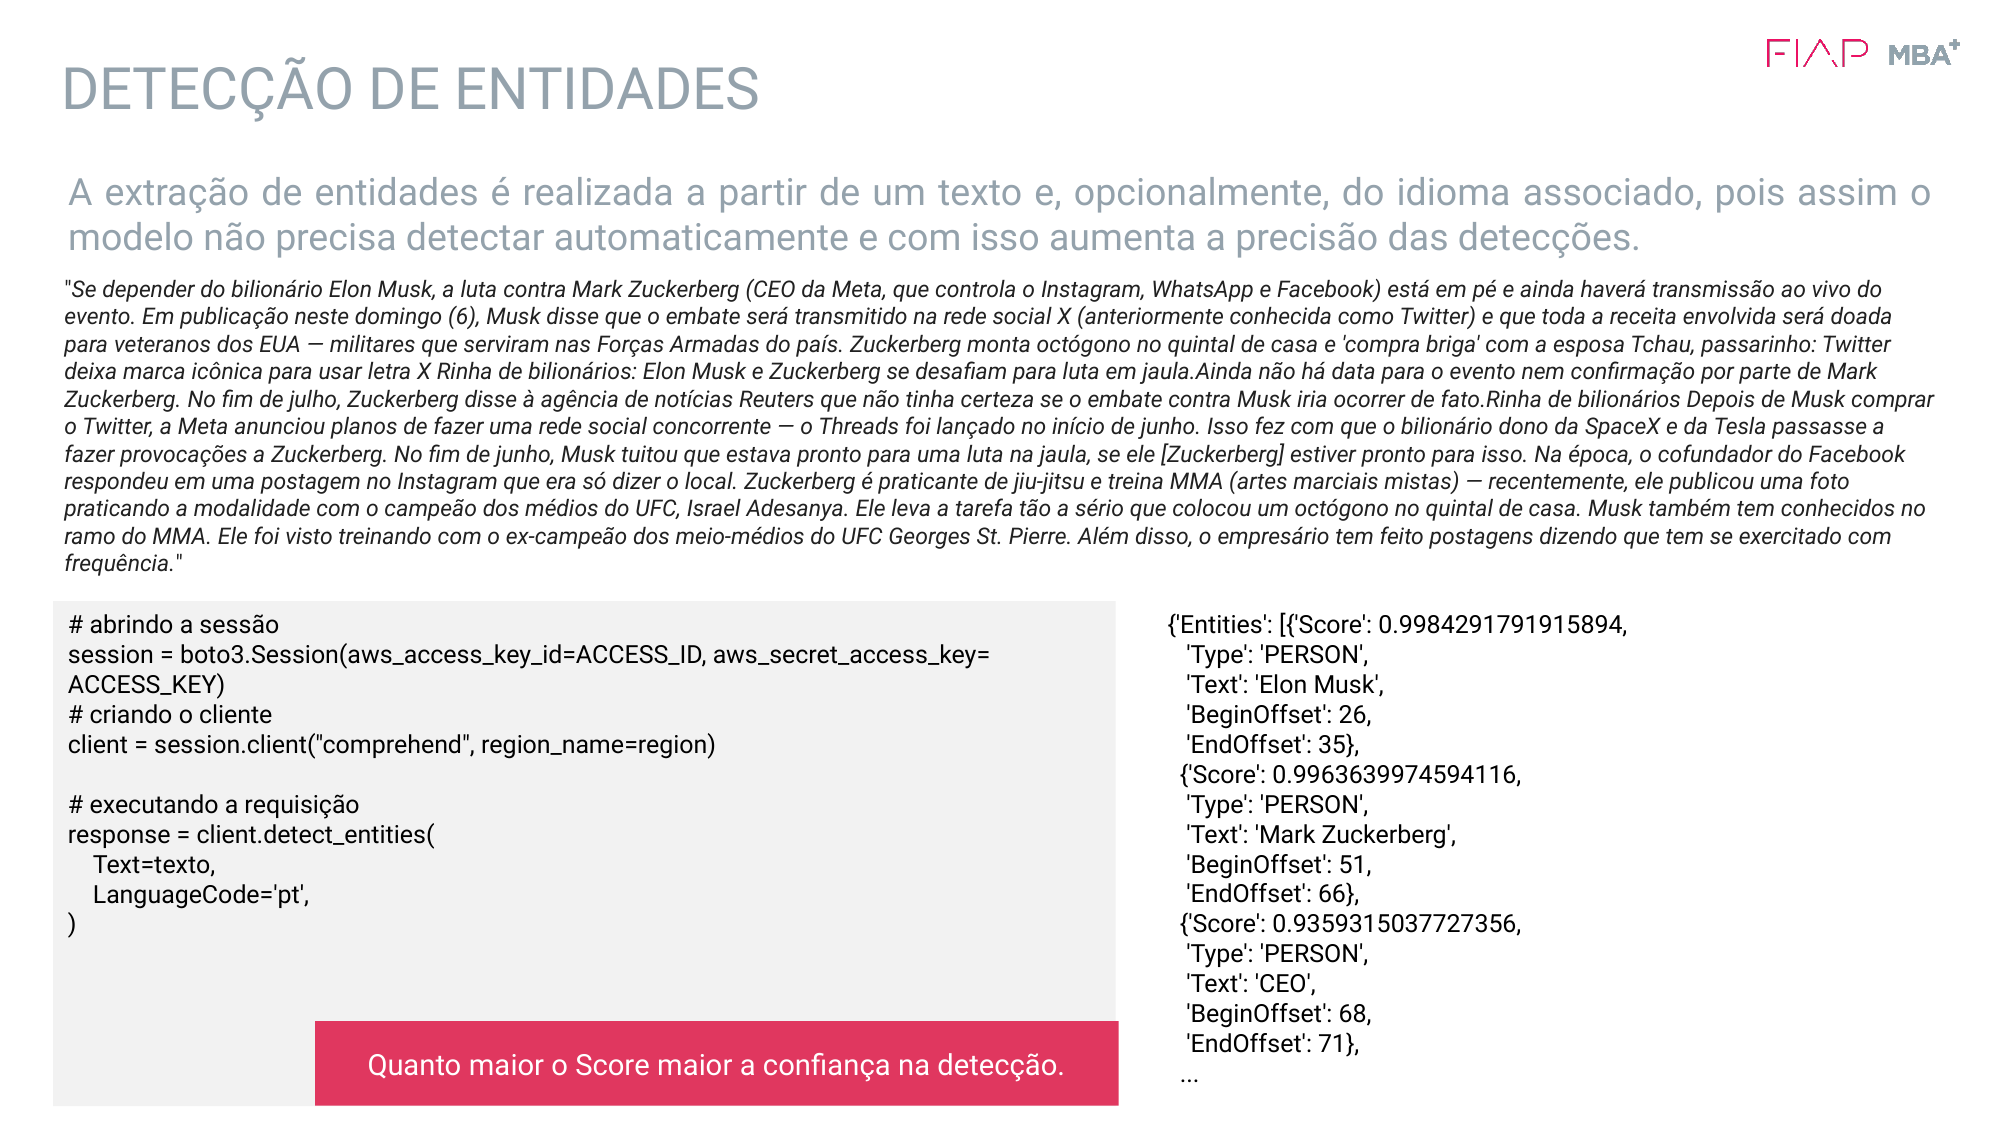

# DETECÇÃO DE ENTIDADES
A extração de entidades é realizada a partir de um texto e, opcionalmente, do idioma associado, pois assim o modelo não precisa detectar automaticamente e com isso aumenta a precisão das detecções.
"Se depender do bilionário Elon Musk, a luta contra Mark Zuckerberg (CEO da Meta, que controla o Instagram, WhatsApp e Facebook) está em pé e ainda haverá transmissão ao vivo do evento. Em publicação neste domingo (6), Musk disse que o embate será transmitido na rede social X (anteriormente conhecida como Twitter) e que toda a receita envolvida será doada para veteranos dos EUA — militares que serviram nas Forças Armadas do país. Zuckerberg monta octógono no quintal de casa e 'compra briga' com a esposa Tchau, passarinho: Twitter deixa marca icônica para usar letra X Rinha de bilionários: Elon Musk e Zuckerberg se desafiam para luta em jaula.Ainda não há data para o evento nem confirmação por parte de Mark Zuckerberg. No fim de julho, Zuckerberg disse à agência de notícias Reuters que não tinha certeza se o embate contra Musk iria ocorrer de fato.Rinha de bilionários Depois de Musk comprar o Twitter, a Meta anunciou planos de fazer uma rede social concorrente — o Threads foi lançado no início de junho. Isso fez com que o bilionário dono da SpaceX e da Tesla passasse a fazer provocações a Zuckerberg. No fim de junho, Musk tuitou que estava pronto para uma luta na jaula, se ele [Zuckerberg] estiver pronto para isso. Na época, o cofundador do Facebook respondeu em uma postagem no Instagram que era só dizer o local. Zuckerberg é praticante de jiu-jitsu e treina MMA (artes marciais mistas) — recentemente, ele publicou uma foto praticando a modalidade com o campeão dos médios do UFC, Israel Adesanya. Ele leva a tarefa tão a sério que colocou um octógono no quintal de casa. Musk também tem conhecidos no ramo do MMA. Ele foi visto treinando com o ex-campeão dos meio-médios do UFC Georges St. Pierre. Além disso, o empresário tem feito postagens dizendo que tem se exercitado com frequência."
{'Entities': [{'Score': 0.9984291791915894,
   'Type': 'PERSON',
   'Text': 'Elon Musk',
   'BeginOffset': 26,
   'EndOffset': 35},
  {'Score': 0.9963639974594116,
   'Type': 'PERSON',
   'Text': 'Mark Zuckerberg',
   'BeginOffset': 51,
   'EndOffset': 66},
  {'Score': 0.9359315037727356,
   'Type': 'PERSON',
   'Text': 'CEO',
   'BeginOffset': 68,
   'EndOffset': 71},
  ...
# abrindo a sessão
session = boto3.Session(aws_access_key_id=ACCESS_ID, aws_secret_access_key= ACCESS_KEY)
# criando o cliente
client = session.client("comprehend", region_name=region)

# executando a requisição
response = client.detect_entities(
    Text=texto,
    LanguageCode='pt',
)

Quanto maior o Score maior a confiança na detecção.